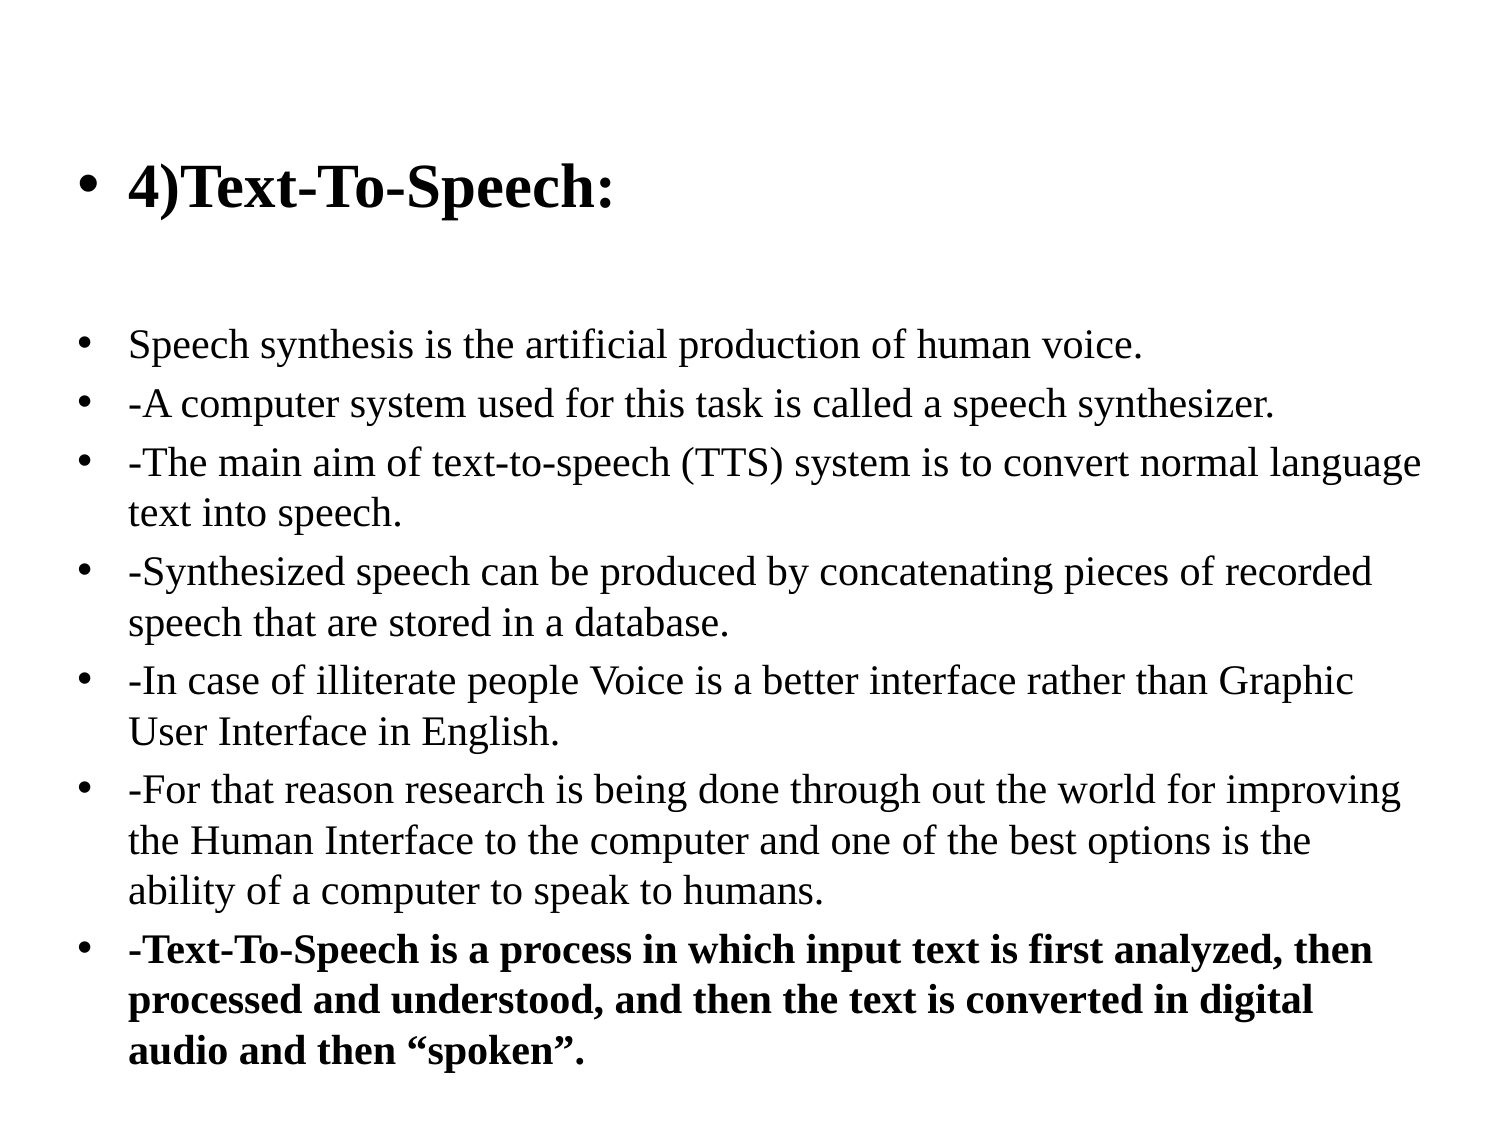

4)Text-To-Speech:

Speech synthesis is the artificial production of human voice.
-A computer system used for this task is called a speech synthesizer.
-The main aim of text-to-speech (TTS) system is to convert normal language text into speech.
-Synthesized speech can be produced by concatenating pieces of recorded speech that are stored in a database.
-In case of illiterate people Voice is a better interface rather than Graphic User Interface in English.
-For that reason research is being done through out the world for improving the Human Interface to the computer and one of the best options is the ability of a computer to speak to humans.
-Text-To-Speech is a process in which input text is first analyzed, then processed and understood, and then the text is converted in digital audio and then “spoken”.